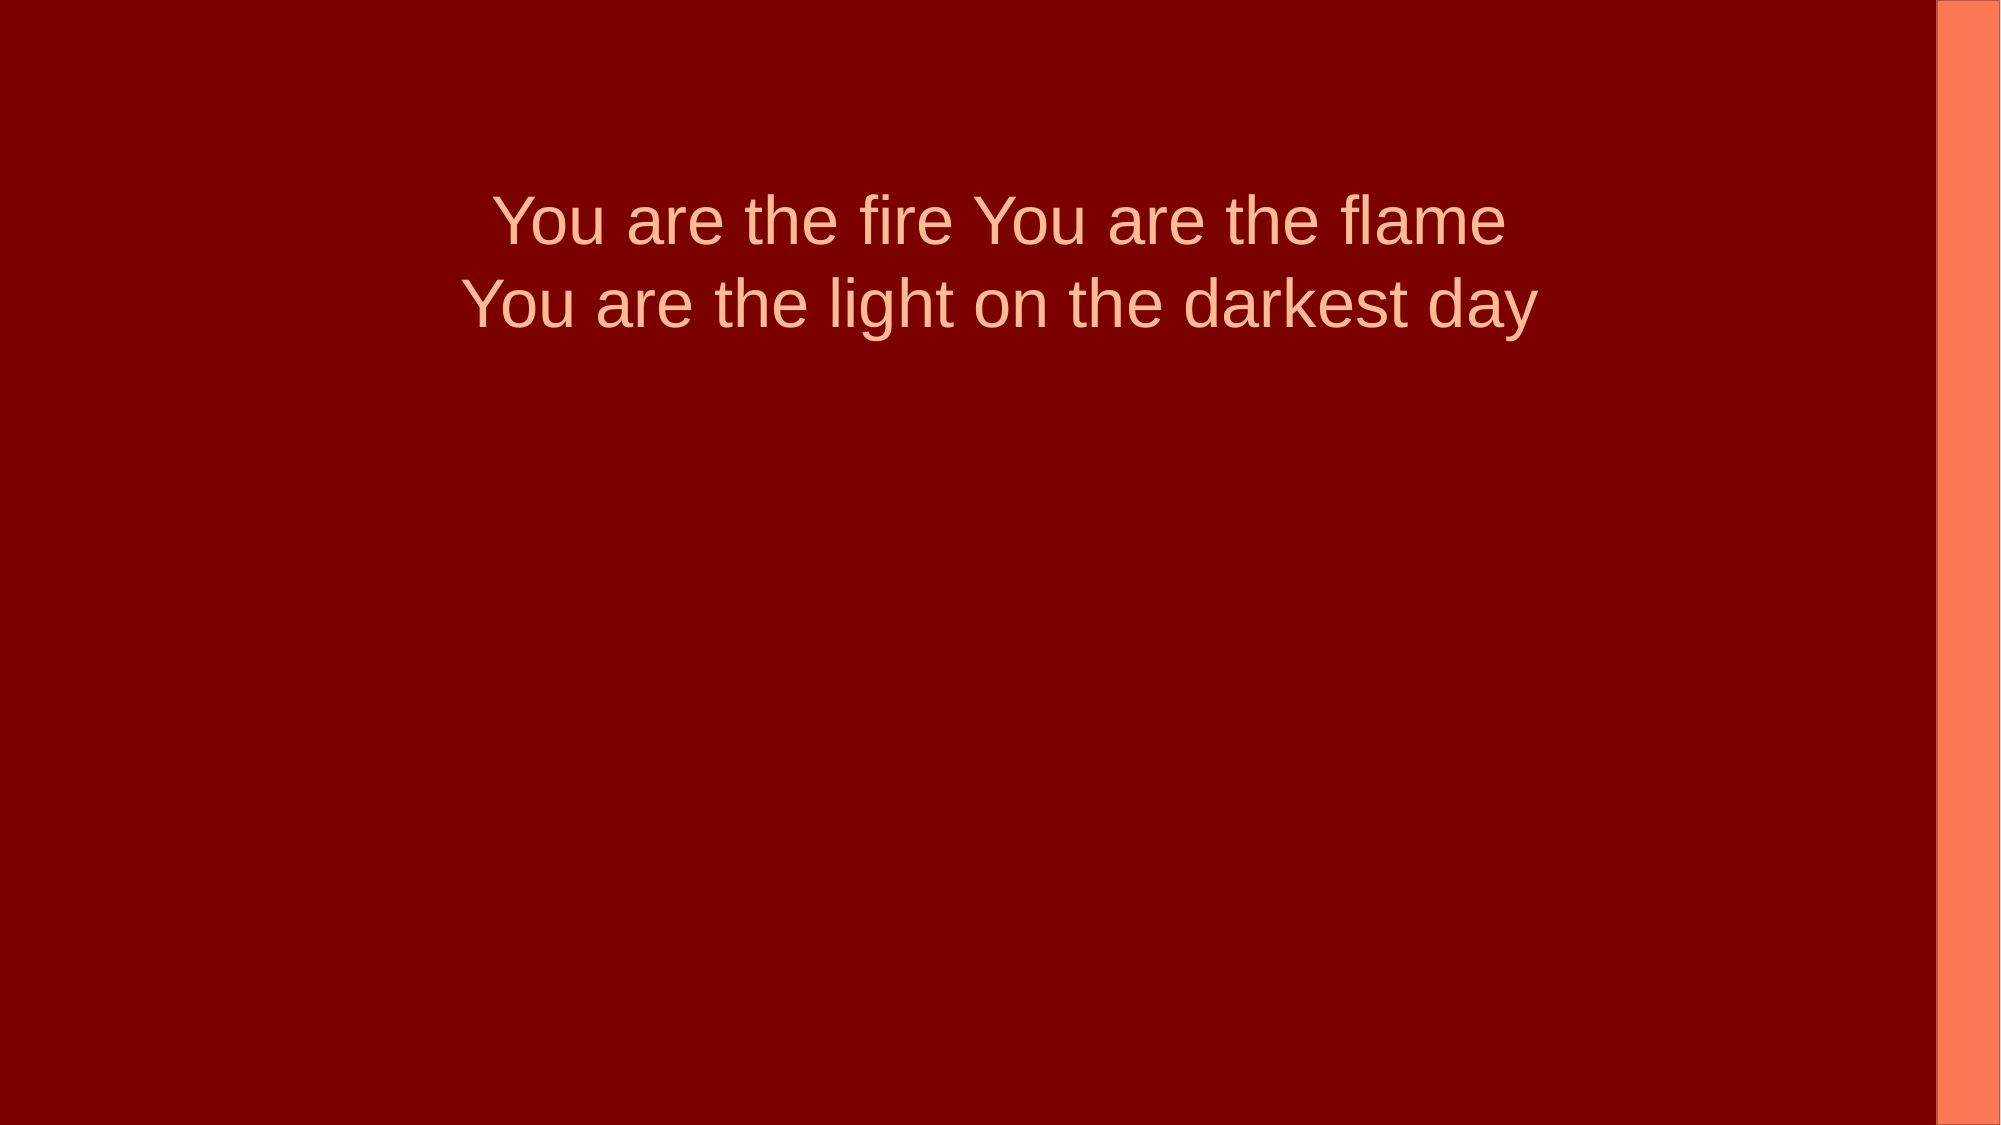

You are the fire You are the flame
You are the light on the darkest day